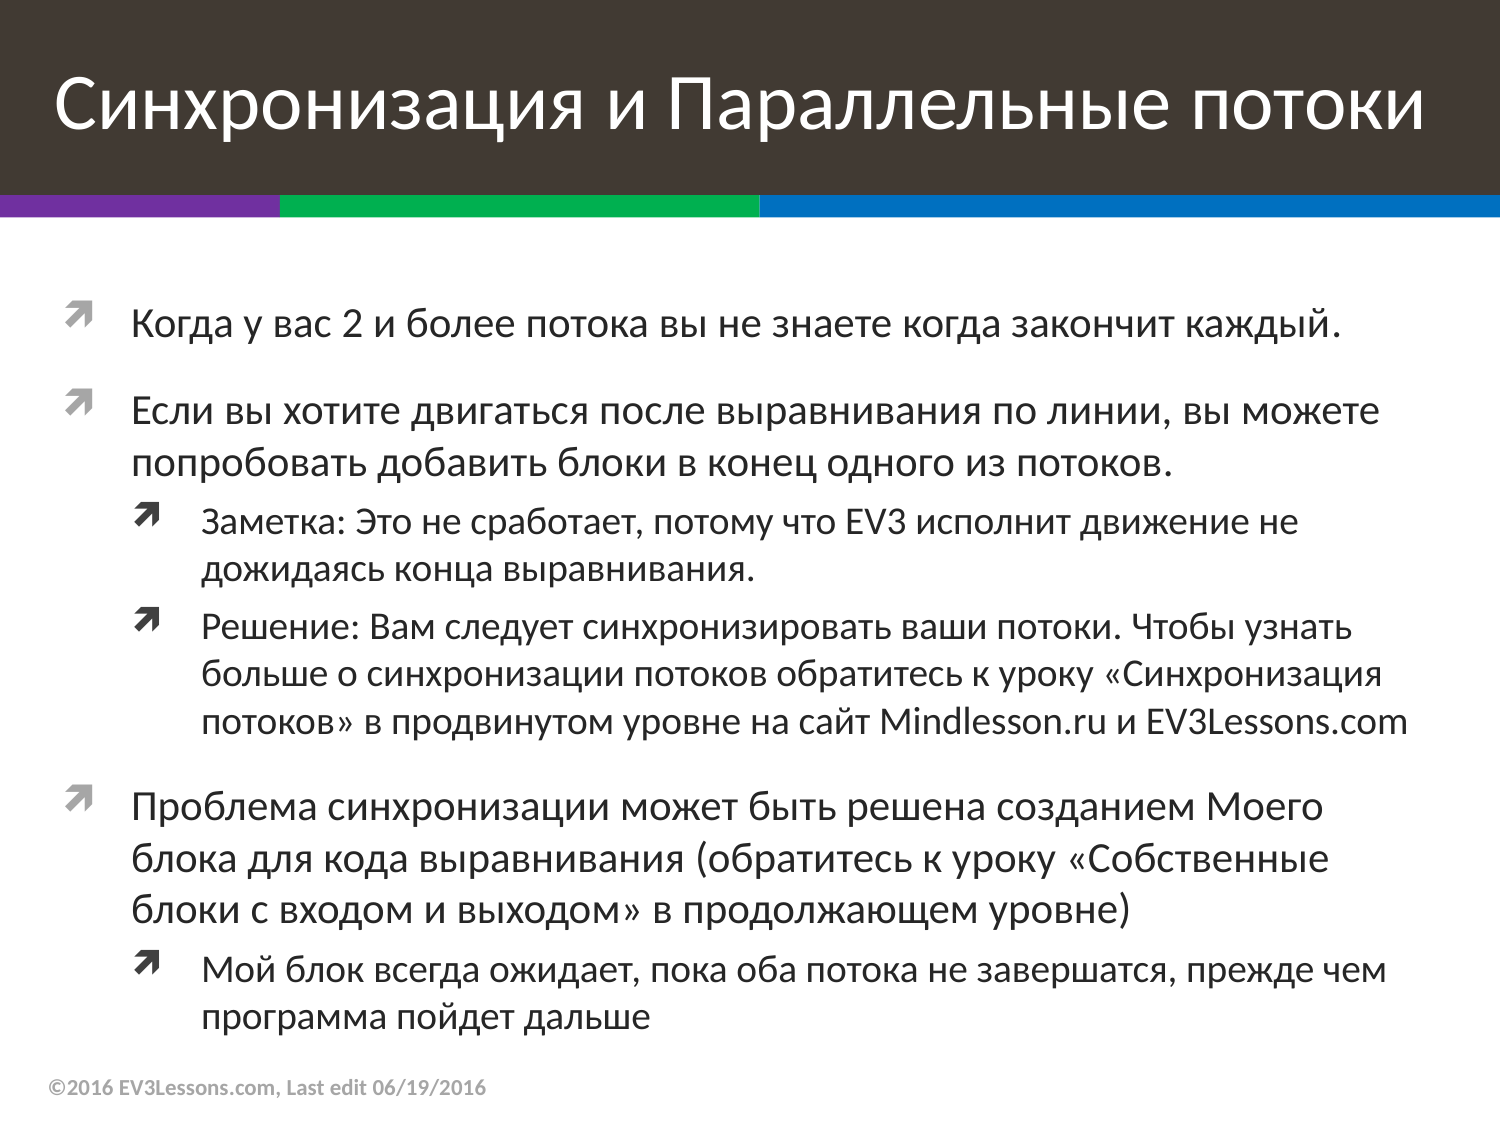

# Синхронизация и Параллельные потоки
Когда у вас 2 и более потока вы не знаете когда закончит каждый.
Если вы хотите двигаться после выравнивания по линии, вы можете попробовать добавить блоки в конец одного из потоков.
Заметка: Это не сработает, потому что EV3 исполнит движение не дожидаясь конца выравнивания.
Решение: Вам следует синхронизировать ваши потоки. Чтобы узнать больше о синхронизации потоков обратитесь к уроку «Синхронизация потоков» в продвинутом уровне на сайт Mindlesson.ru и EV3Lessons.com
Проблема синхронизации может быть решена созданием Моего блока для кода выравнивания (обратитесь к уроку «Собственные блоки с входом и выходом» в продолжающем уровне)
Мой блок всегда ожидает, пока оба потока не завершатся, прежде чем программа пойдет дальше

©2016 EV3Lessons.com, Last edit 06/19/2016